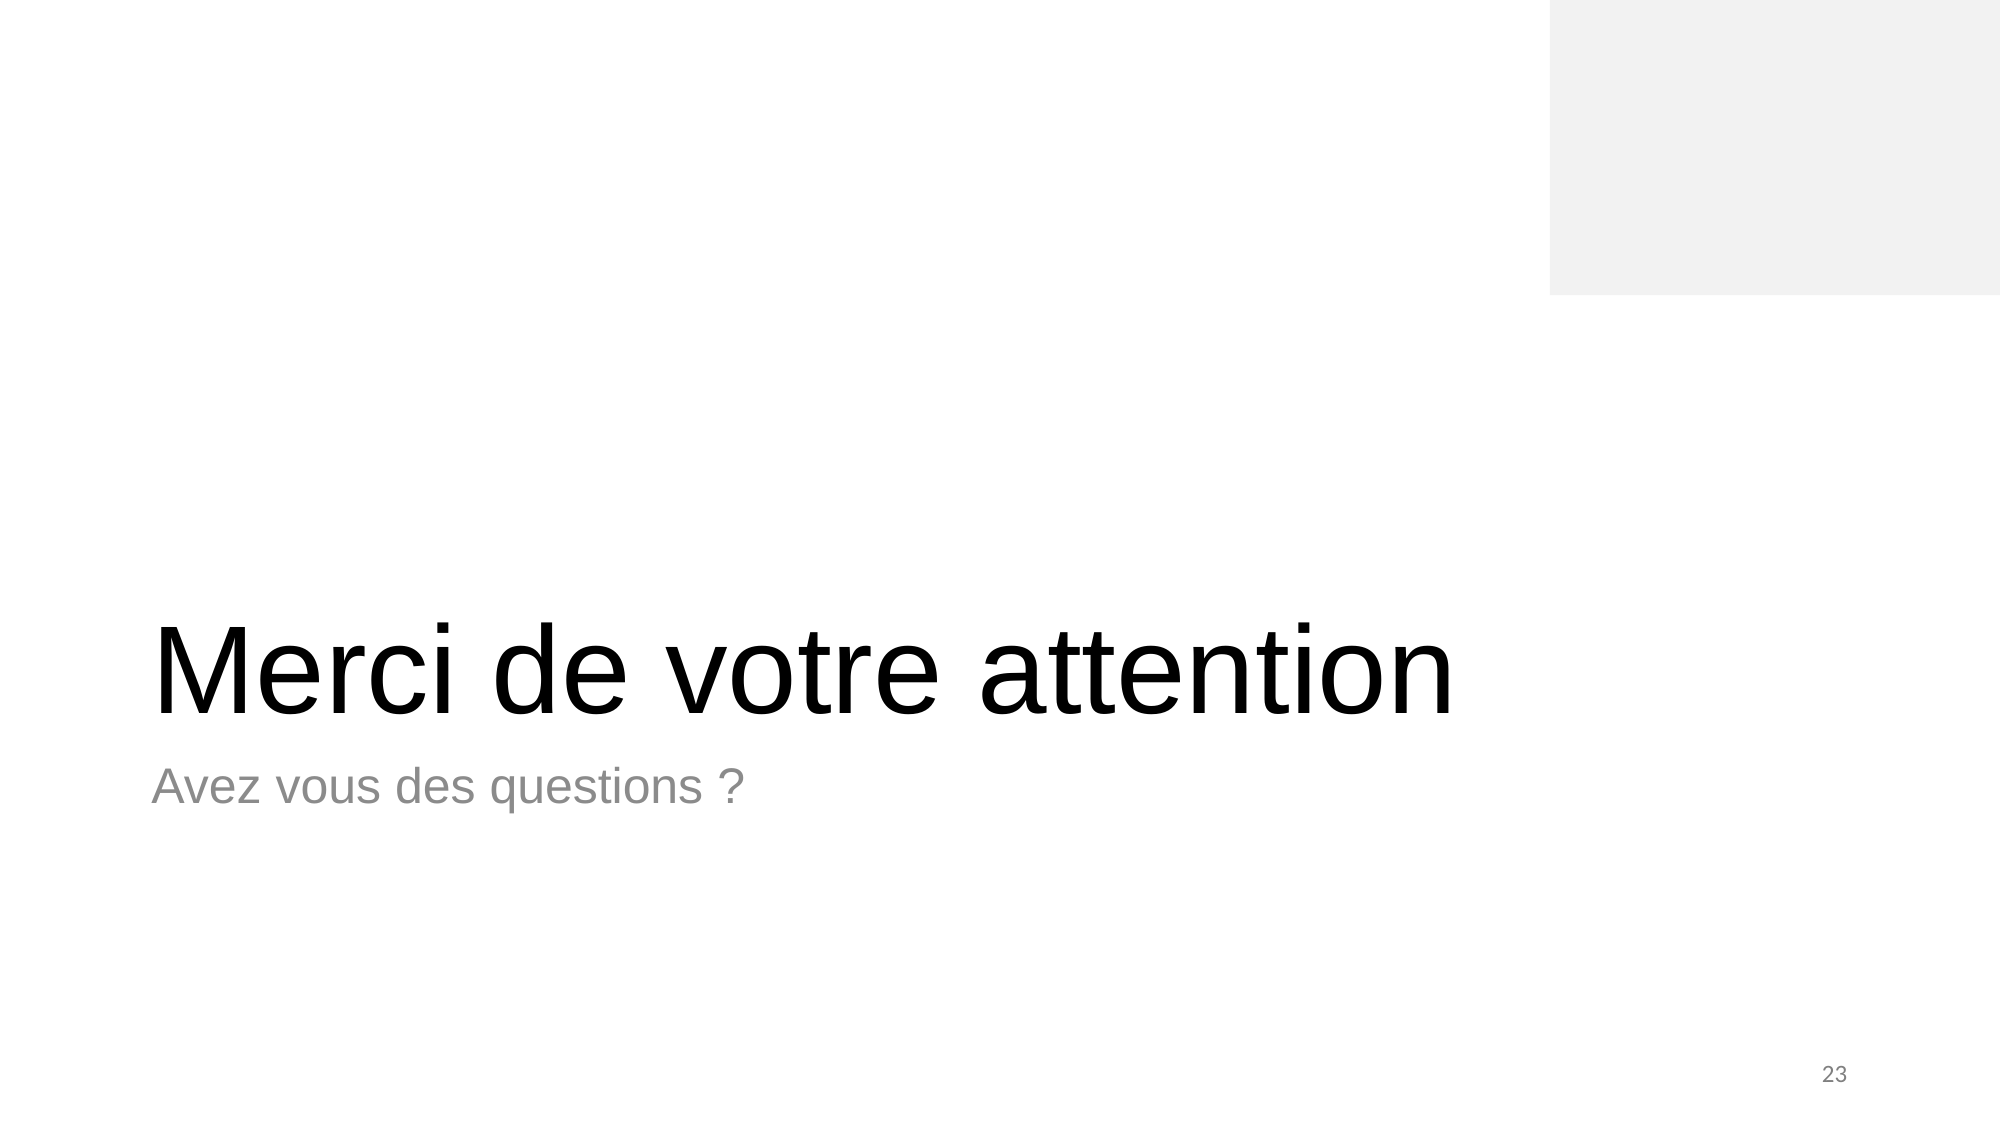

# Merci de votre attention
Avez vous des questions ?
23